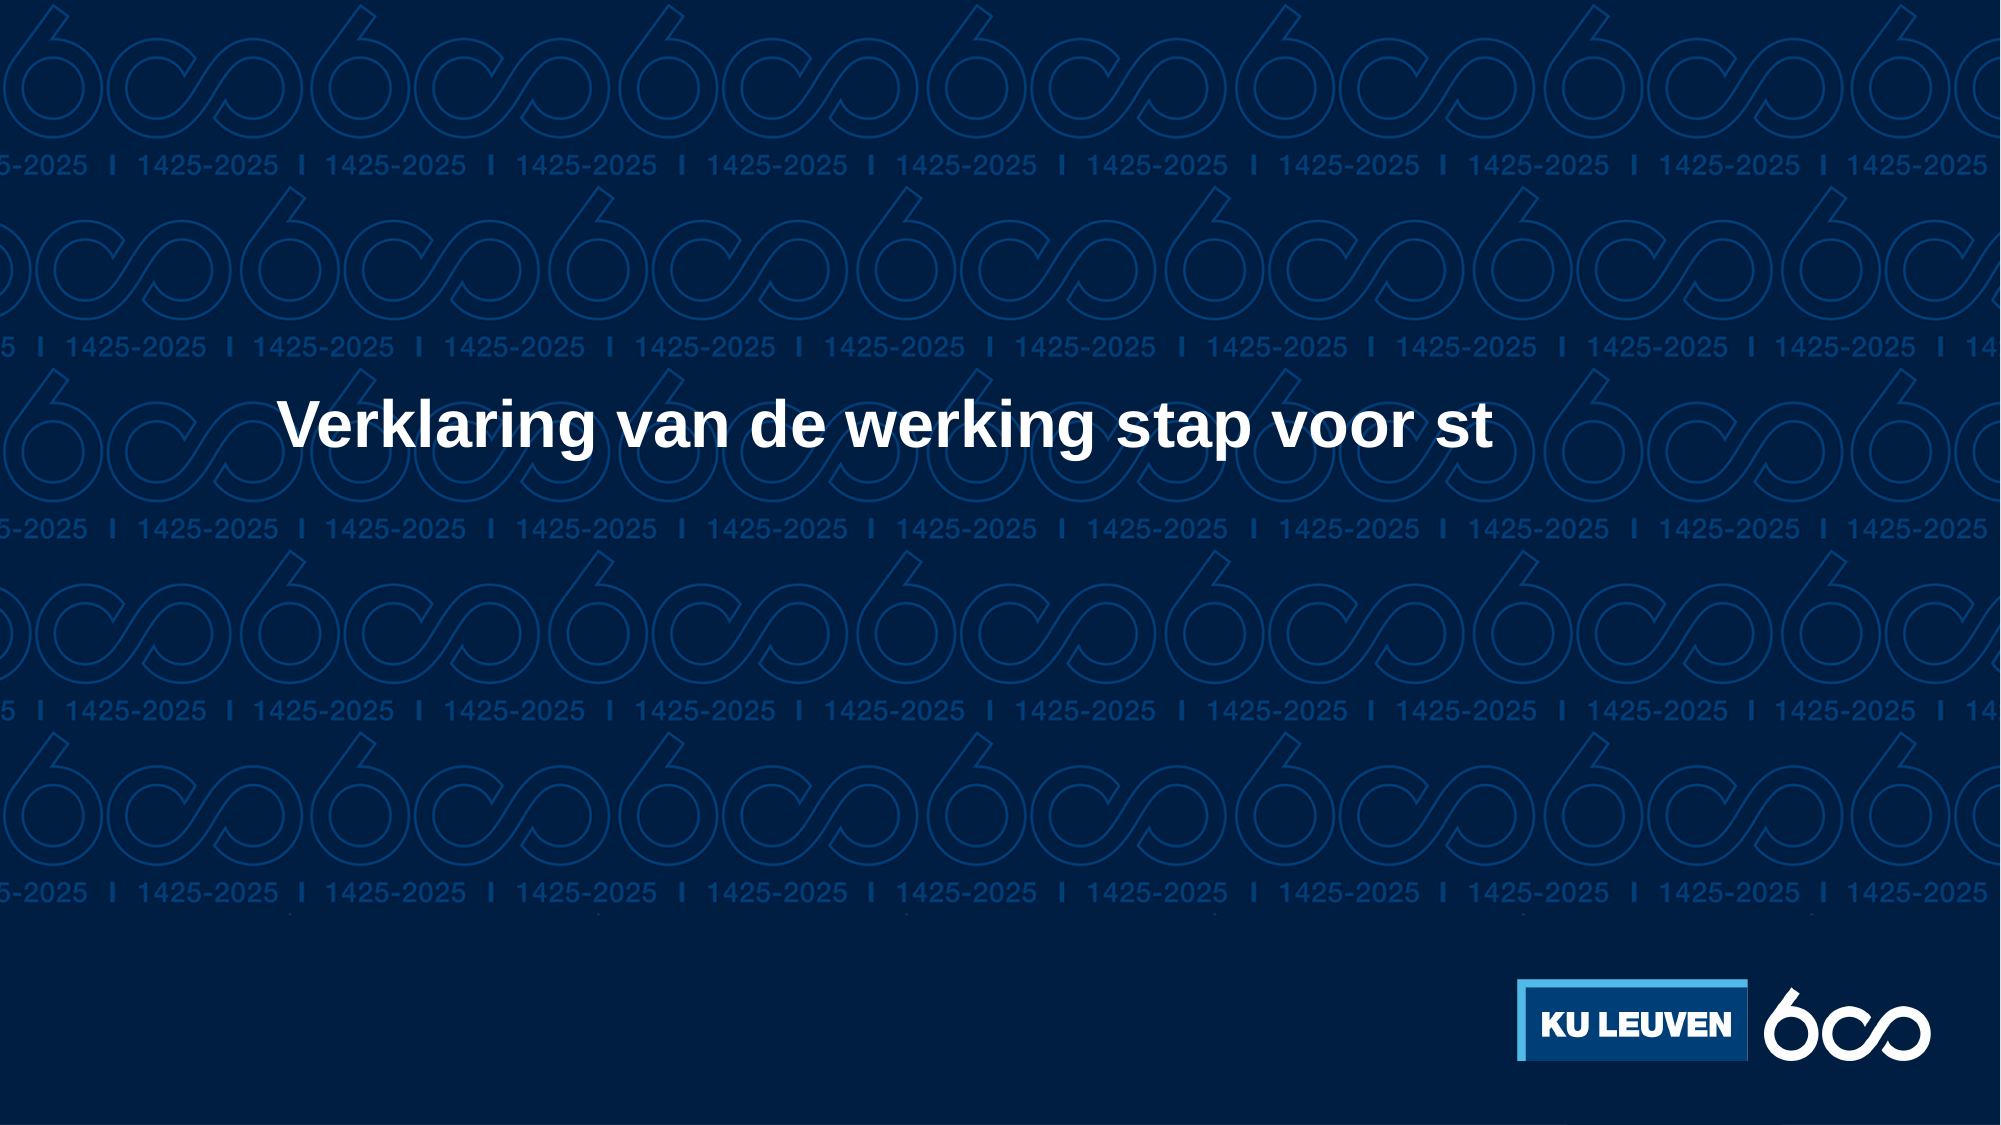

# Verklaring van de werking stap voor st